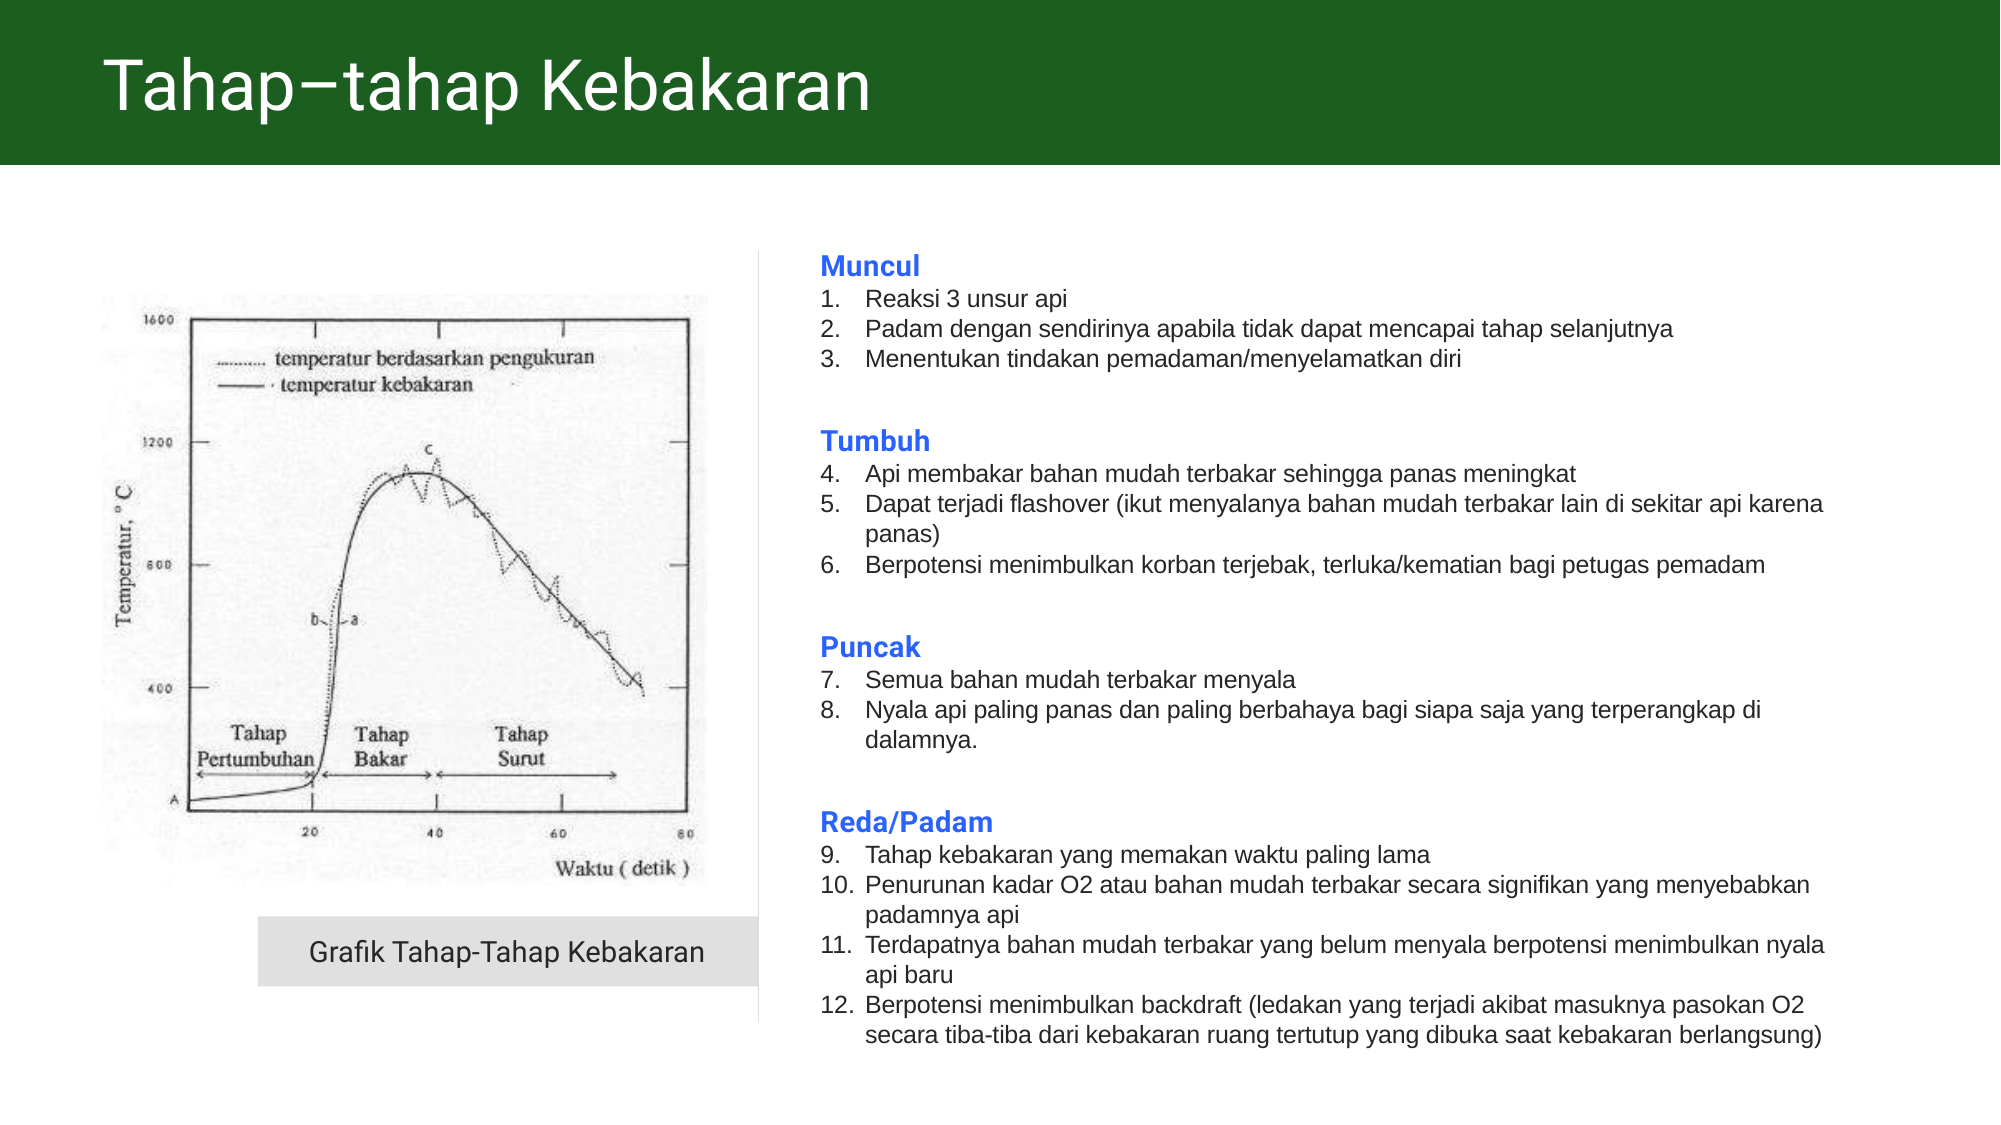

# Tahap–tahap Kebakaran
Muncul
Reaksi 3 unsur api
Padam dengan sendirinya apabila tidak dapat mencapai tahap selanjutnya
Menentukan tindakan pemadaman/menyelamatkan diri
Tumbuh
Api membakar bahan mudah terbakar sehingga panas meningkat
Dapat terjadi flashover (ikut menyalanya bahan mudah terbakar lain di sekitar api karena panas)
Berpotensi menimbulkan korban terjebak, terluka/kematian bagi petugas pemadam
Puncak
Semua bahan mudah terbakar menyala
Nyala api paling panas dan paling berbahaya bagi siapa saja yang terperangkap di dalamnya.
Reda/Padam
Tahap kebakaran yang memakan waktu paling lama
Penurunan kadar O2 atau bahan mudah terbakar secara signifikan yang menyebabkan padamnya api
Terdapatnya bahan mudah terbakar yang belum menyala berpotensi menimbulkan nyala api baru
Berpotensi menimbulkan backdraft (ledakan yang terjadi akibat masuknya pasokan O2 secara tiba-tiba dari kebakaran ruang tertutup yang dibuka saat kebakaran berlangsung)

Grafik Tahap-Tahap Kebakaran